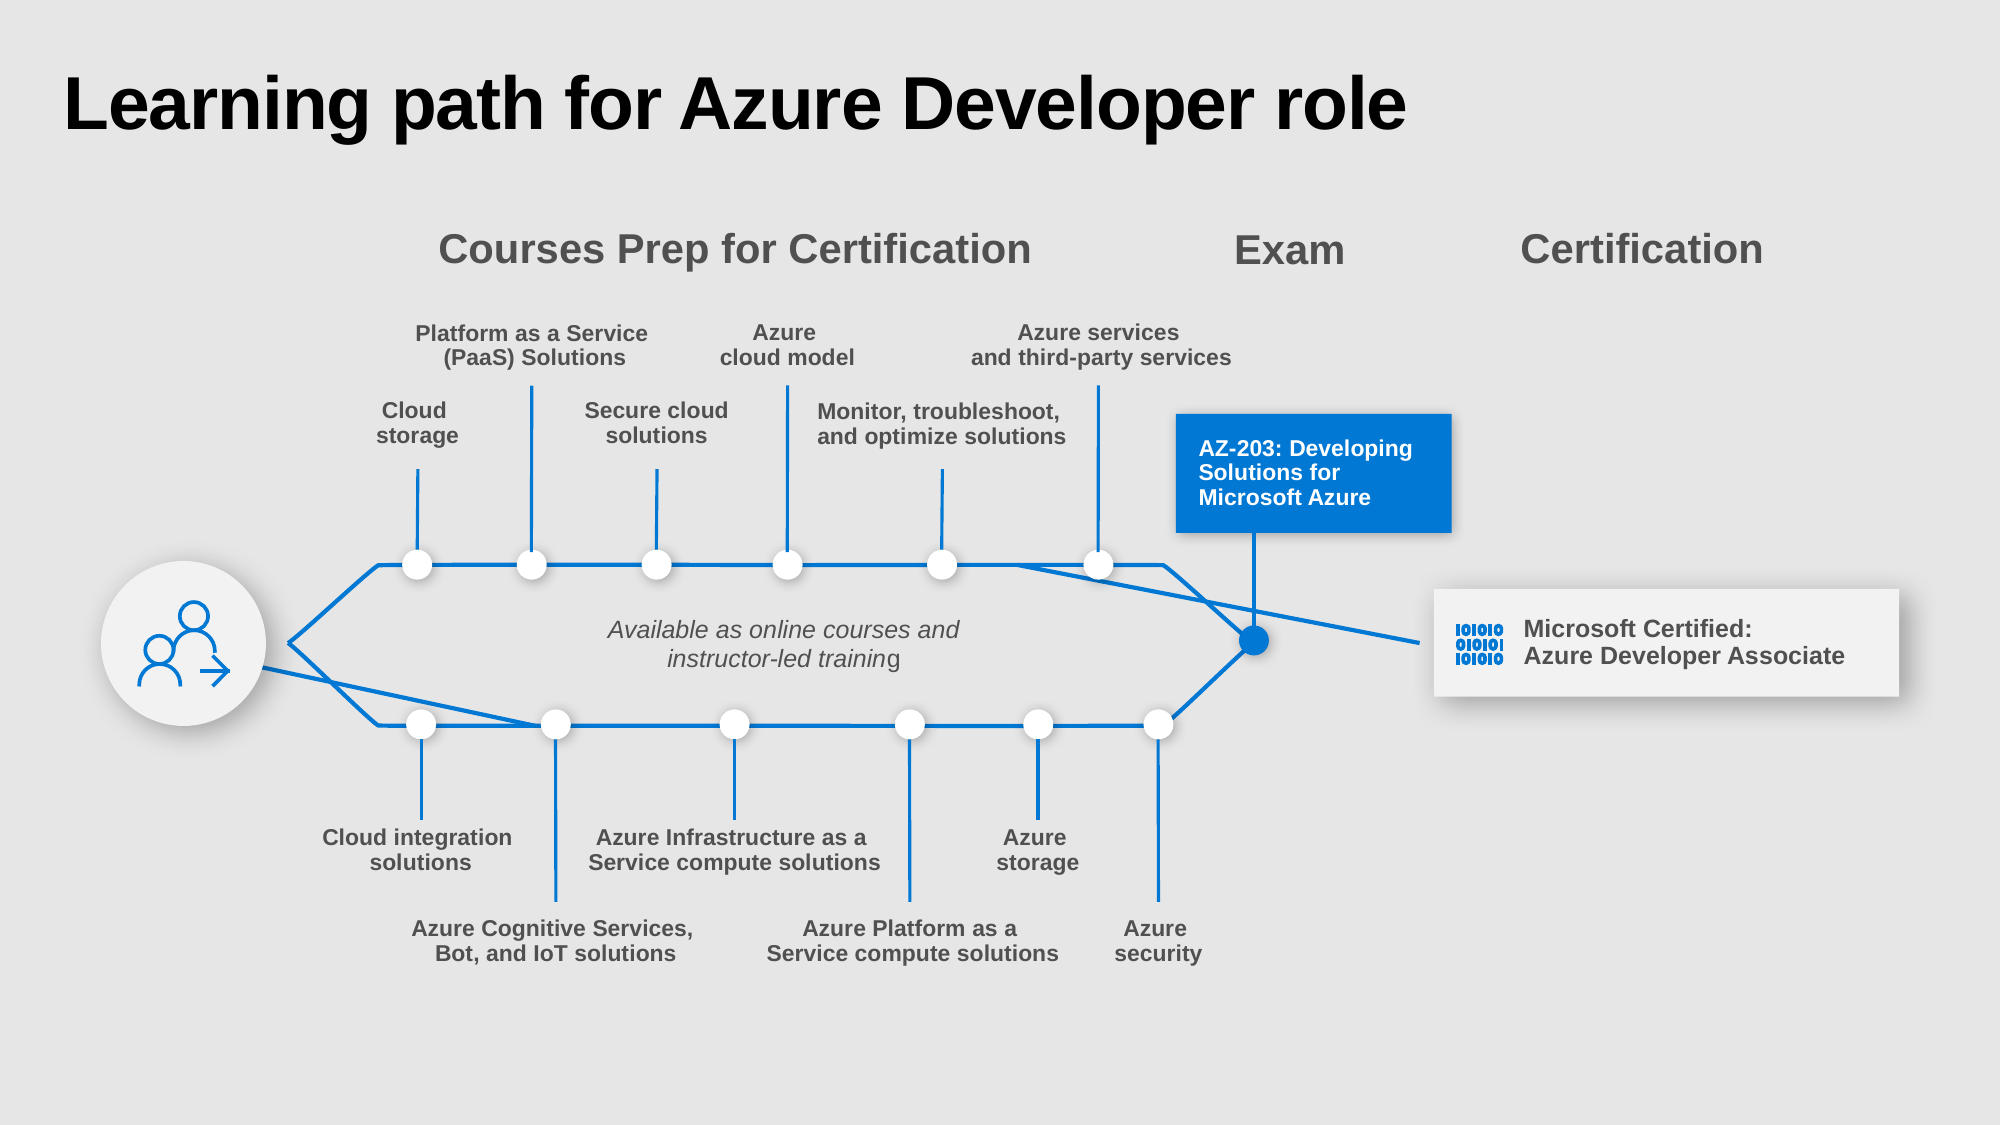

# Learning path for Azure Developer role
Courses Prep for Certification
Certification
Exam
Azure services
 and third-party services

Azure
cloud model

Platform as a Service
 (PaaS) Solutions

Secure cloud
solutions

Cloud
storage

Monitor, troubleshoot,
and optimize solutions

AZ-203: Developing Solutions for Microsoft Azure

Microsoft Certified:
Azure Developer Associate

Available as online courses and instructor-led training

Cloud integration
 solutions

Azure Cognitive Services,
Bot, and IoT solutions

Azure Infrastructure as a
Service compute solutions

Azure Platform as a
 Service compute solutions

Azure
storage

Azure
security